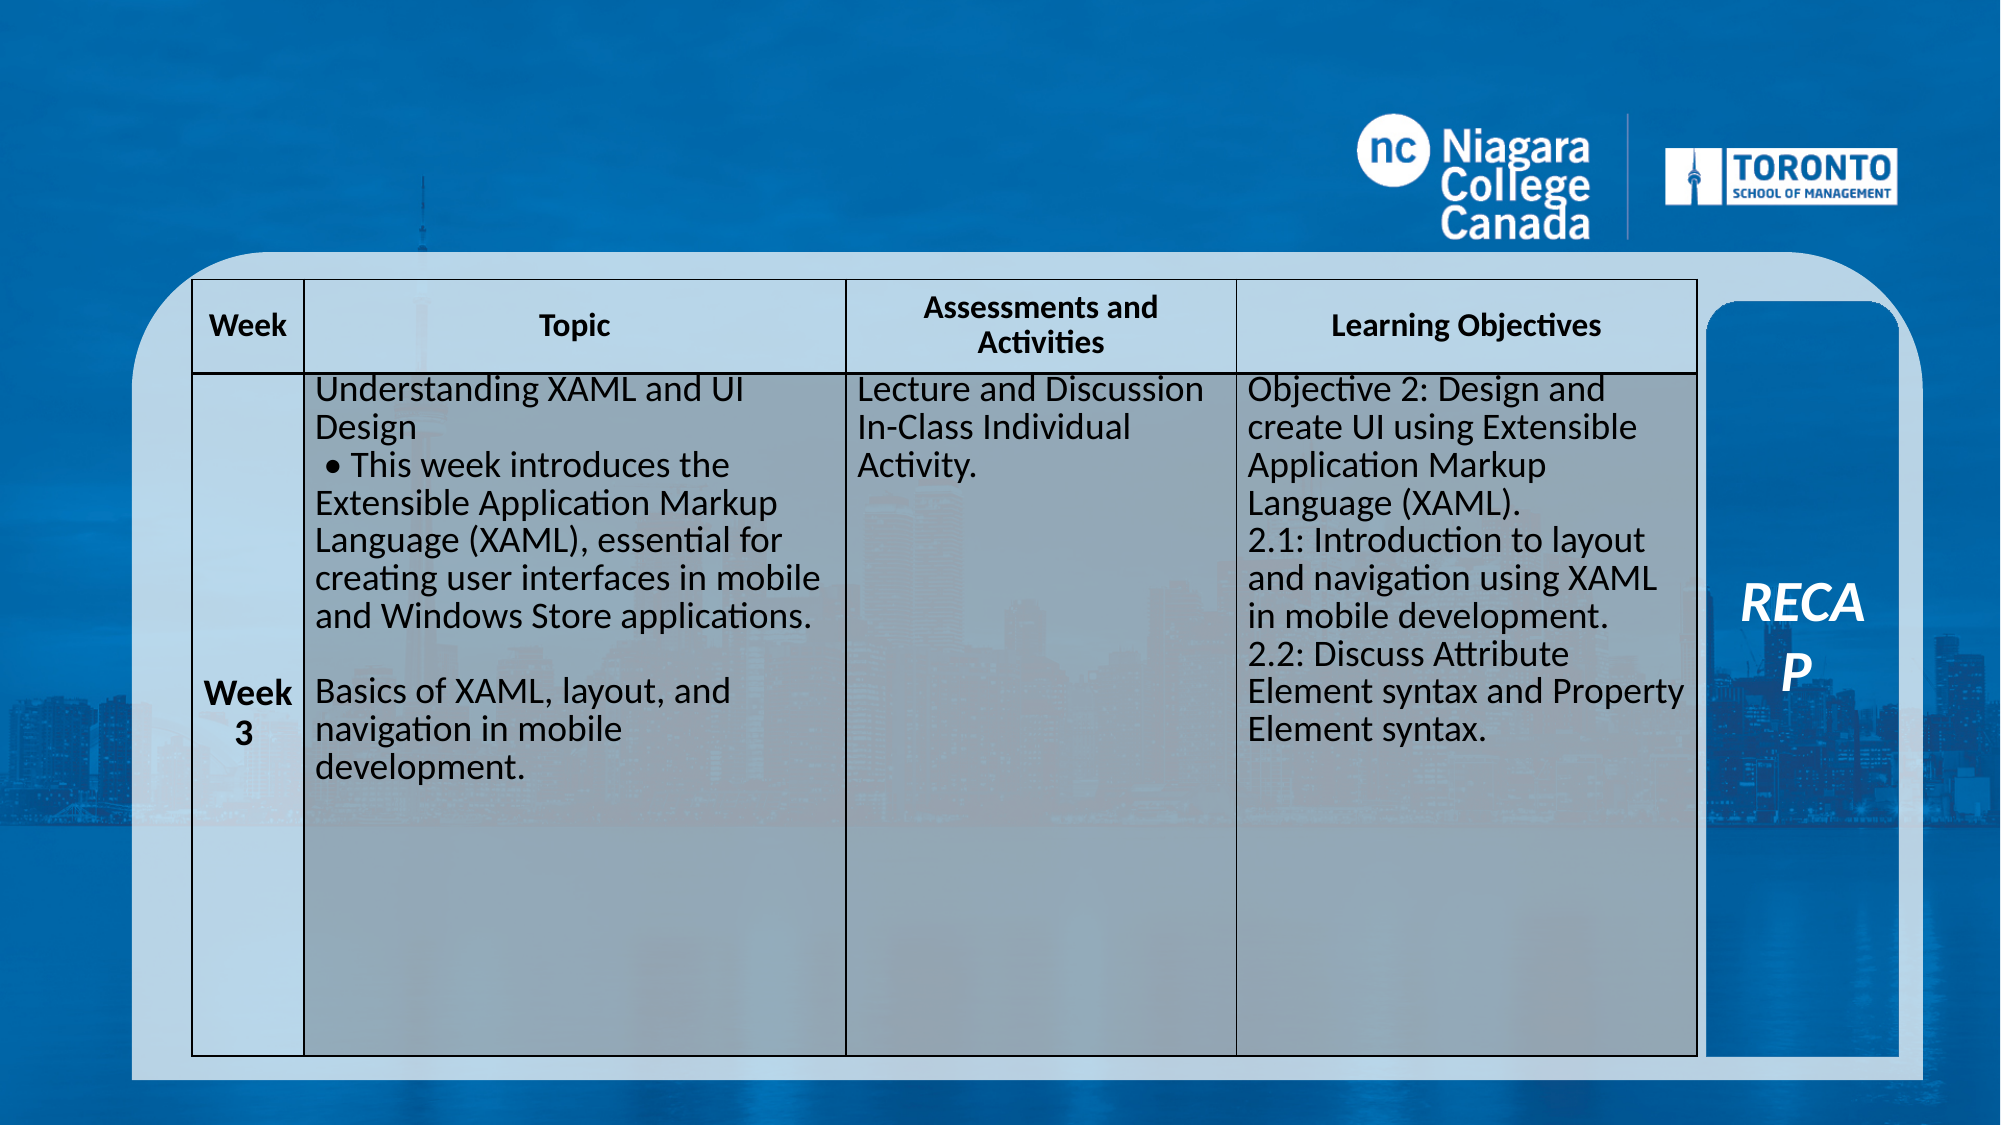

| Week | Topic | Assessments and Activities | Learning Objectives |
| --- | --- | --- | --- |
| Week 3 | Understanding XAML and UI Design • This week introduces the Extensible Application Markup Language (XAML), essential for creating user interfaces in mobile and Windows Store applications. Basics of XAML, layout, and navigation in mobile development. | Lecture and Discussion In-Class Individual Activity. | Objective 2: Design and create UI using Extensible Application Markup Language (XAML). 2.1: Introduction to layout and navigation using XAML in mobile development. 2.2: Discuss Attribute Element syntax and Property Element syntax. |
RECAP